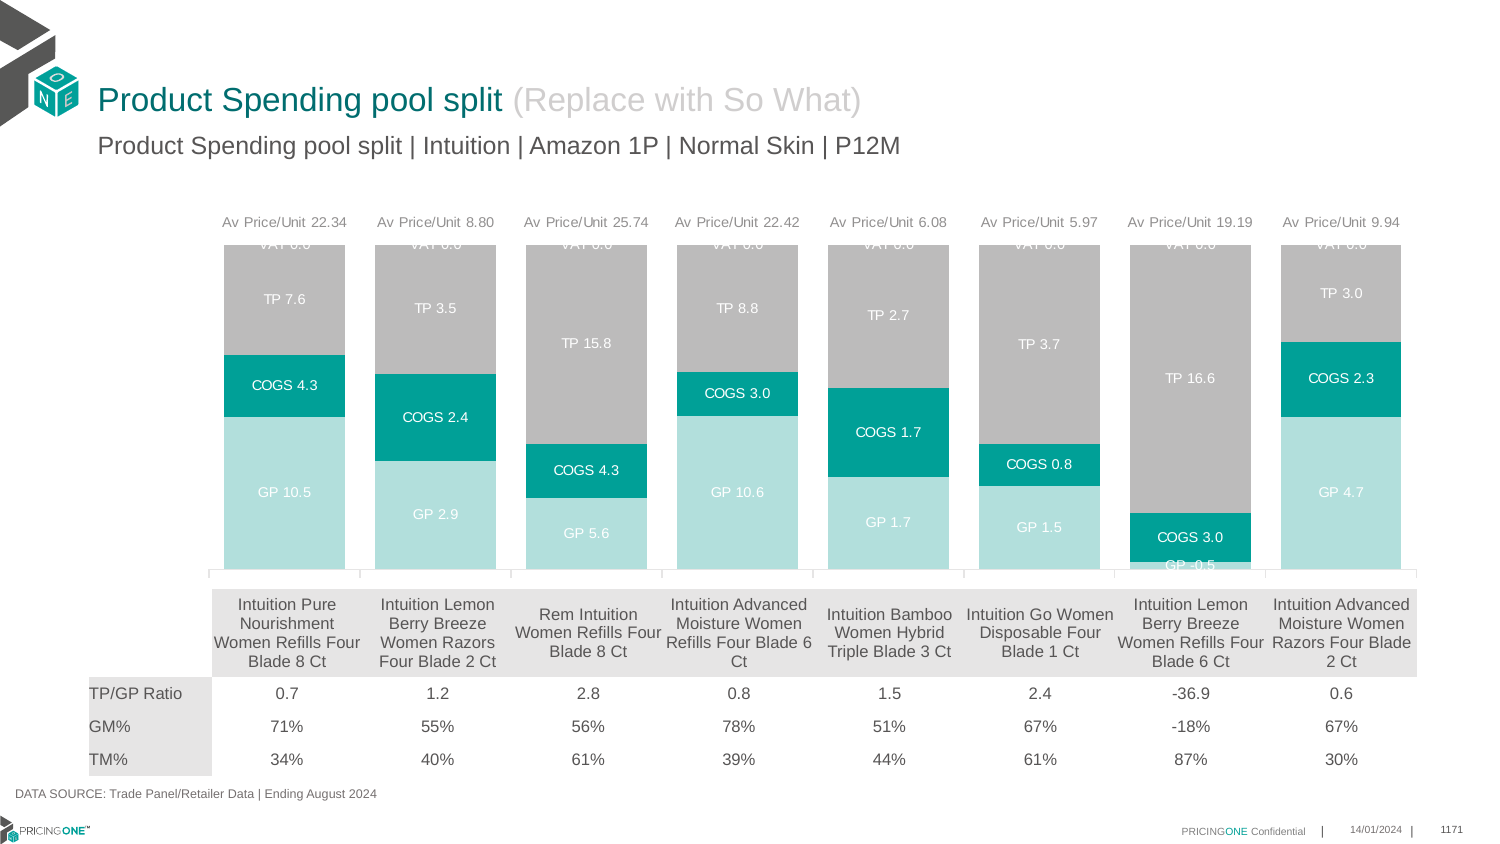

# Product Spending pool split (Replace with So What)
Product Spending pool split | Intuition | Amazon 1P | Normal Skin | P12M

### Chart

| Category | GP | COGS | TP | VAT |
|---|---|---|---|---|
| Av Price/Unit 22.34 | 10.464322129342277 | 4.320550830914006 | 7.556202222444691 | 0.0 |
| Av Price/Unit 8.80 | 2.926124254532741 | 2.3799679786224464 | 3.494167494131162 | 0.0 |
| Av Price/Unit 25.74 | 5.619762952701366 | 4.348726419948545 | 15.773679061943398 | 0.0 |
| Av Price/Unit 22.42 | 10.61746733596271 | 2.999127034779491 | 8.80470358551452 | 0.0 |
| Av Price/Unit 6.08 | 1.7256535434083602 | 1.6827464565916401 | 2.6734006430868167 | 0.0 |
| Av Price/Unit 5.97 | 1.5368 | 0.7648 | 3.6707618090452256 | 0.0 |
| Av Price/Unit 19.19 | -0.45103402922755714 | 3.0039899791231726 | 16.639458803061935 | 0.0 |
| Av Price/Unit 9.94 | 4.668100000000001 | 2.2954 | 2.9721814701378264 | 0.0 |
|  | Intuition Pure Nourishment Women Refills Four Blade 8 Ct | Intuition Lemon Berry Breeze Women Razors Four Blade 2 Ct | Rem Intuition Women Refills Four Blade 8 Ct | Intuition Advanced Moisture Women Refills Four Blade 6 Ct | Intuition Bamboo Women Hybrid Triple Blade 3 Ct | Intuition Go Women Disposable Four Blade 1 Ct | Intuition Lemon Berry Breeze Women Refills Four Blade 6 Ct | Intuition Advanced Moisture Women Razors Four Blade 2 Ct |
| --- | --- | --- | --- | --- | --- | --- | --- | --- |
| TP/GP Ratio | 0.7 | 1.2 | 2.8 | 0.8 | 1.5 | 2.4 | -36.9 | 0.6 |
| GM% | 71% | 55% | 56% | 78% | 51% | 67% | -18% | 67% |
| TM% | 34% | 40% | 61% | 39% | 44% | 61% | 87% | 30% |
DATA SOURCE: Trade Panel/Retailer Data | Ending August 2024

14/01/2024
1171